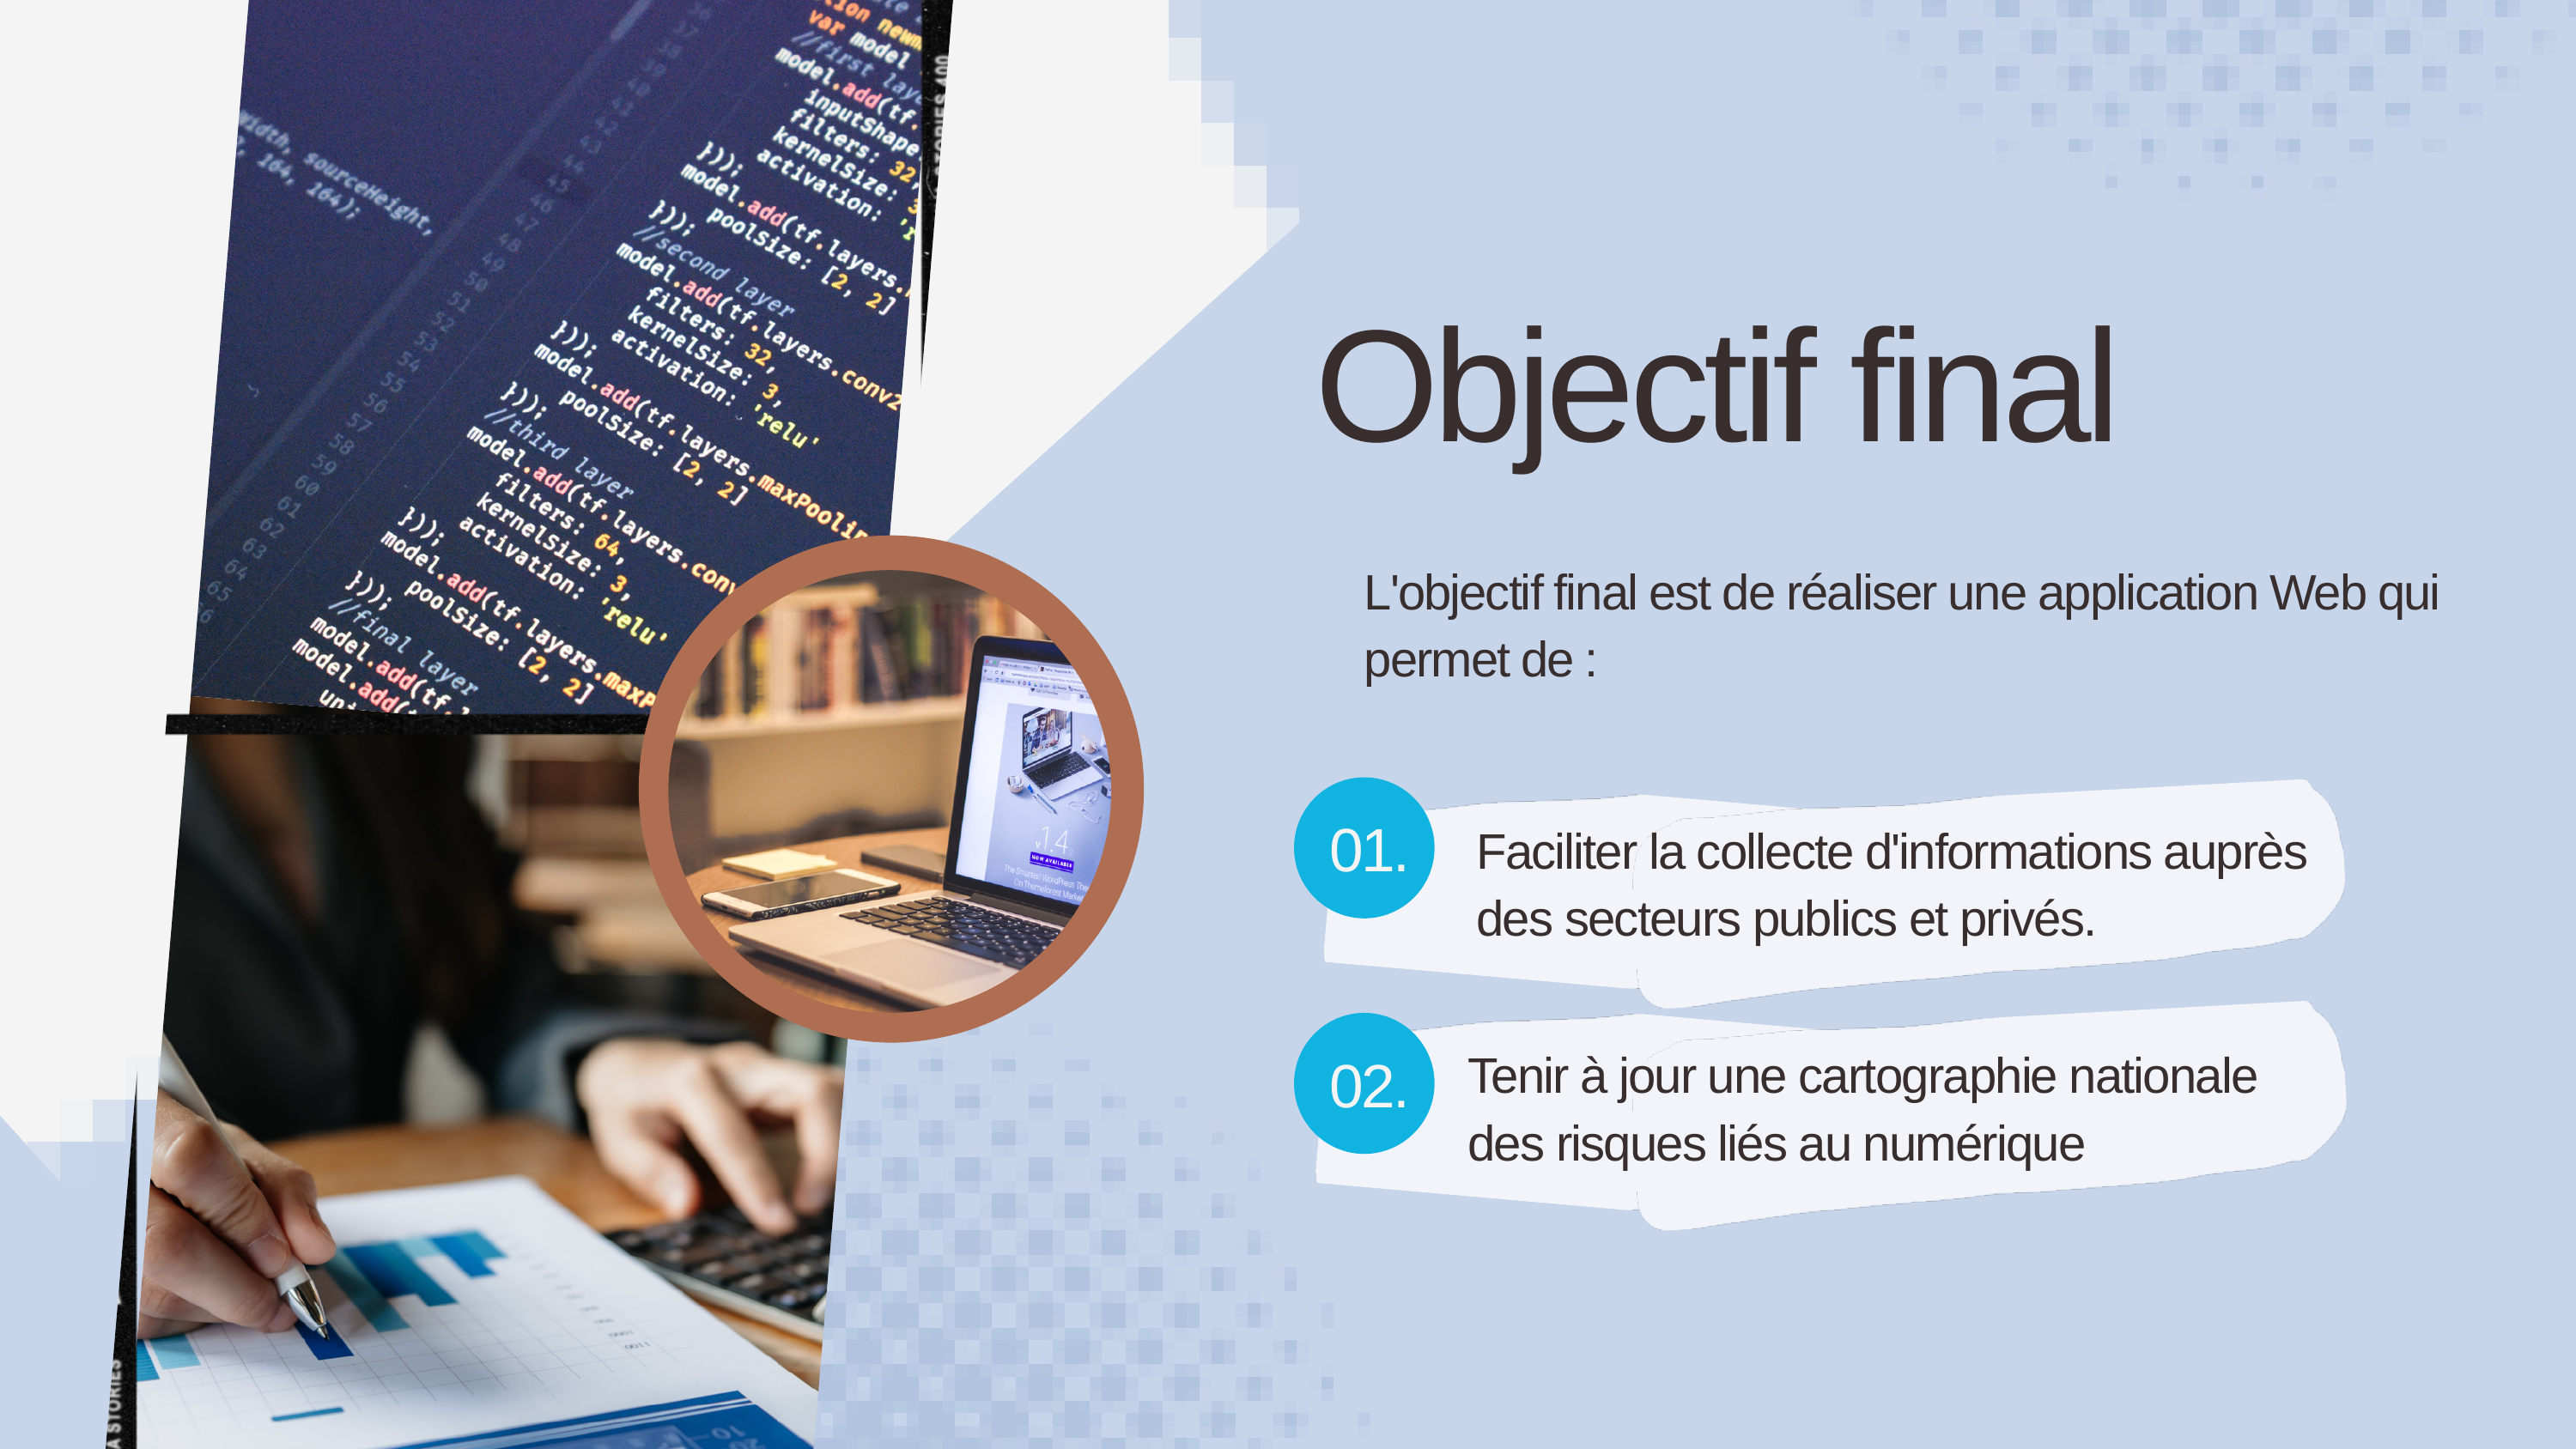

Objectif final

L'objectif final est de réaliser une application Web qui permet de :

Faciliter la collecte d'informations auprès des secteurs publics et privés.
01.

Tenir à jour une cartographie nationale
des risques liés au numérique
02.